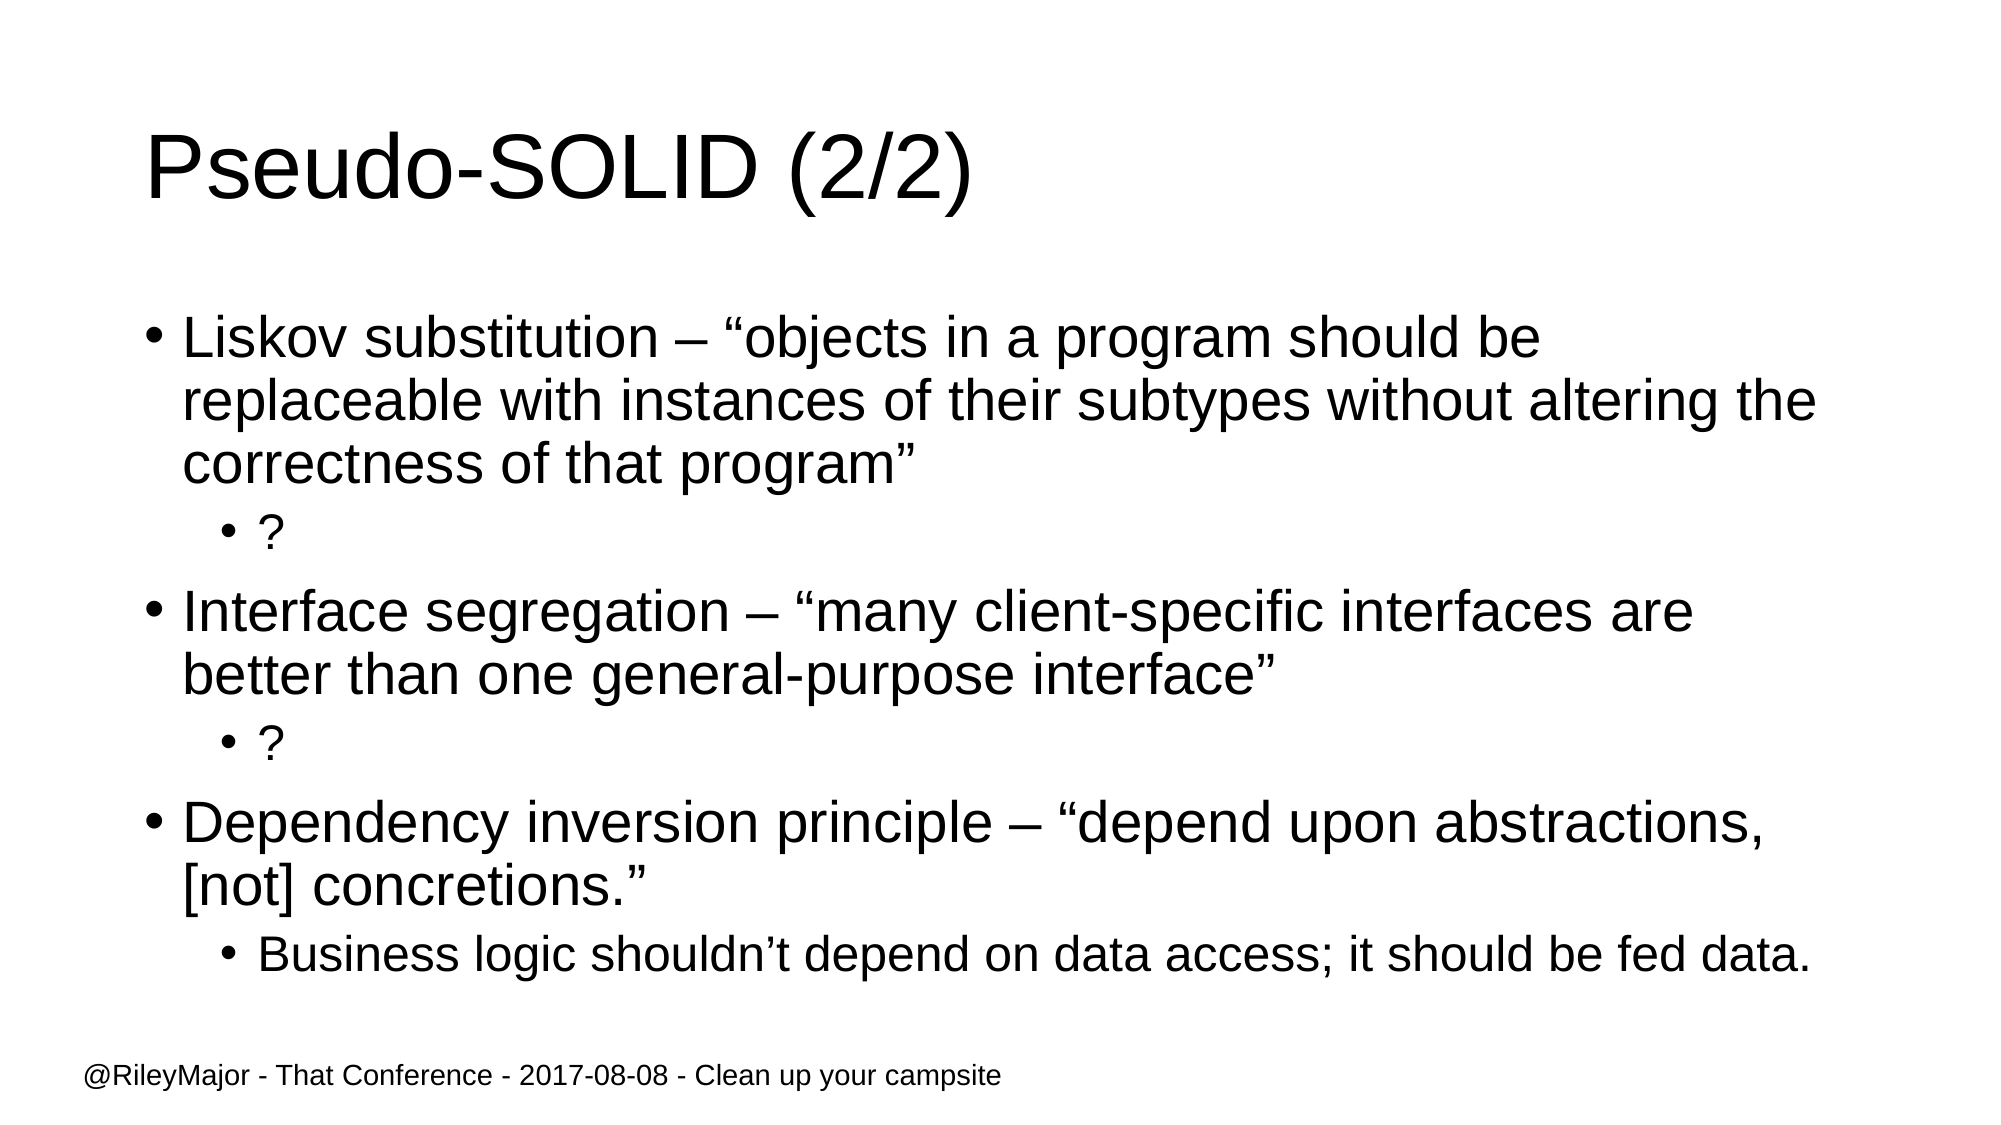

# Pseudo-SOLID (2/2)
Liskov substitution – “objects in a program should be replaceable with instances of their subtypes without altering the correctness of that program”
?
Interface segregation – “many client-specific interfaces are better than one general-purpose interface”
?
Dependency inversion principle – “depend upon abstractions, [not] concretions.”
Business logic shouldn’t depend on data access; it should be fed data.
35